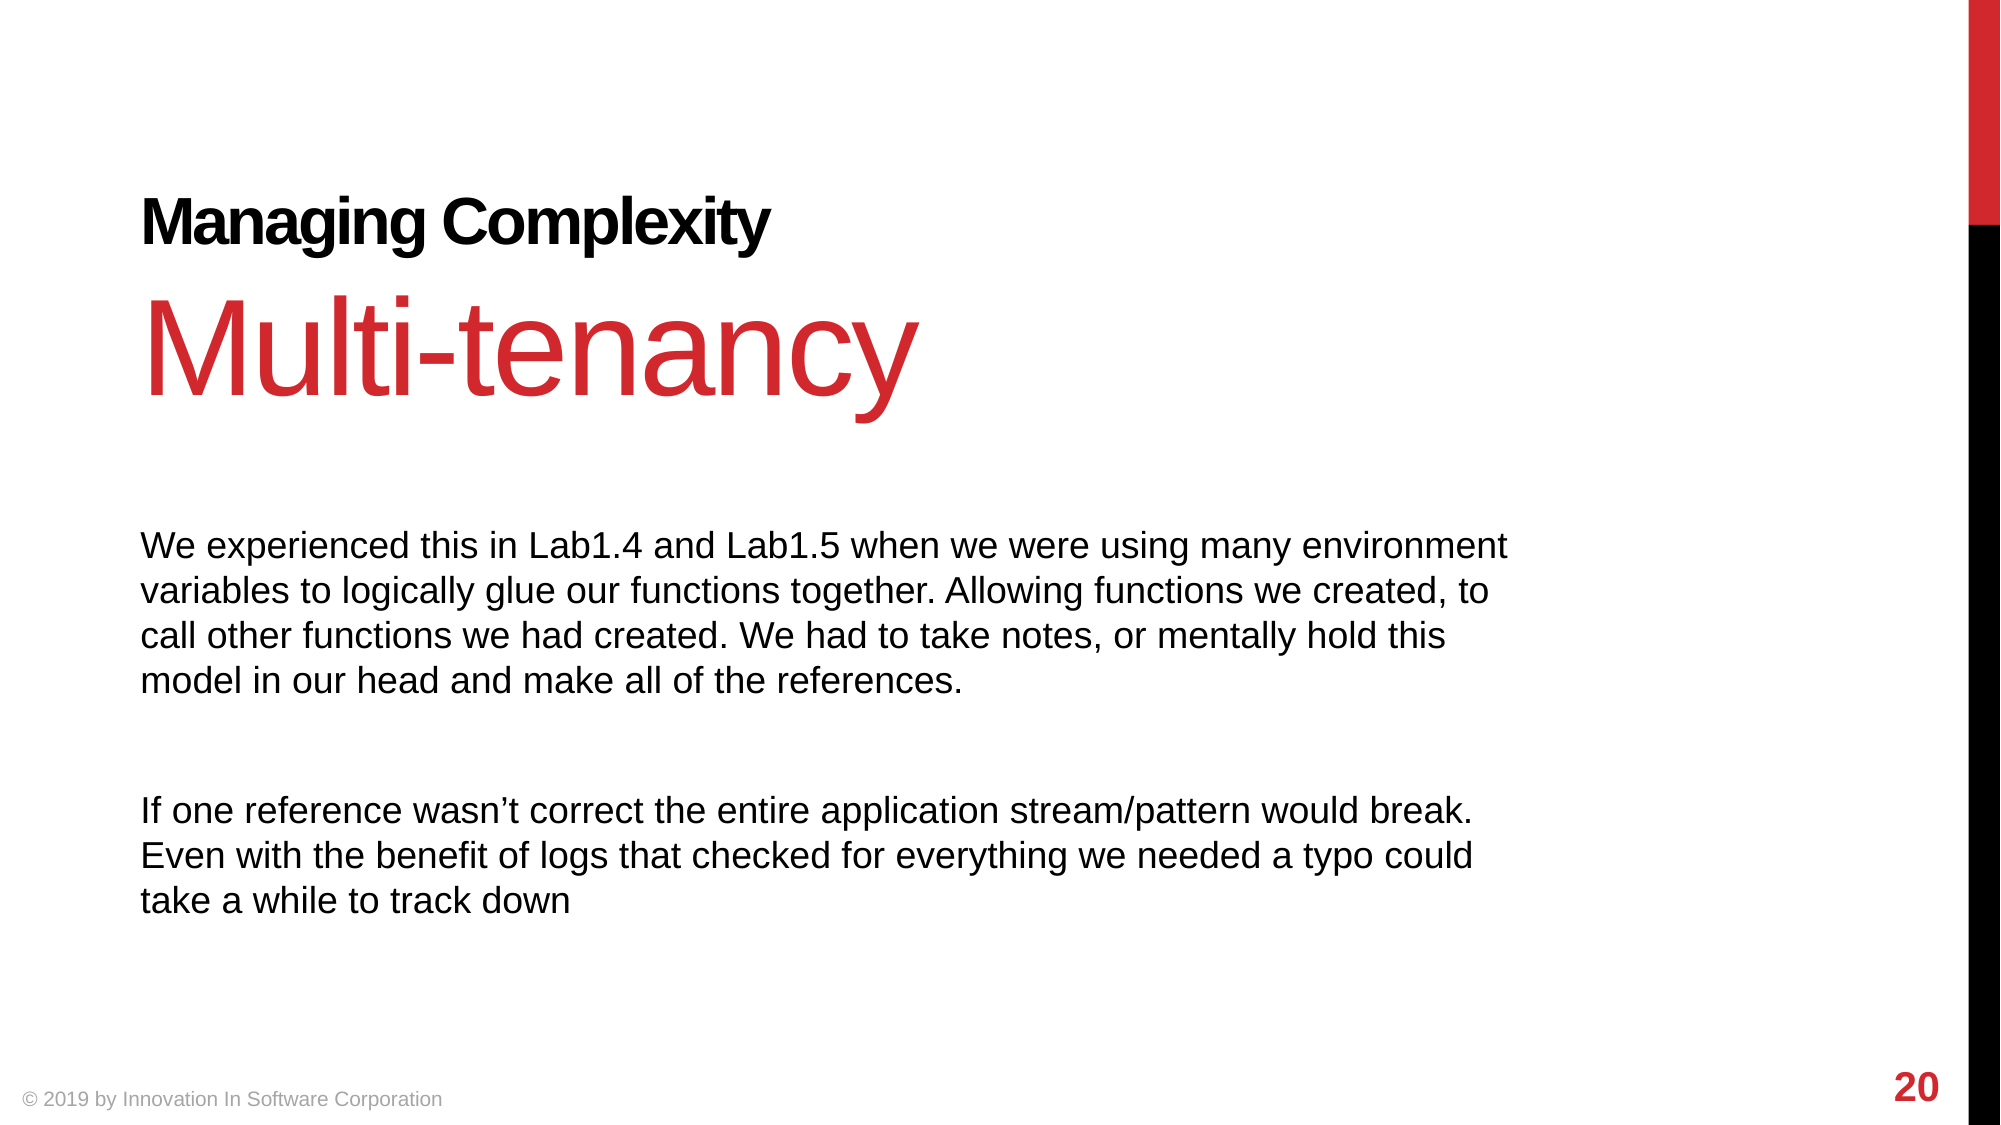

Managing Complexity
Multi-tenancy
We experienced this in Lab1.4 and Lab1.5 when we were using many environment variables to logically glue our functions together. Allowing functions we created, to call other functions we had created. We had to take notes, or mentally hold this model in our head and make all of the references.

If one reference wasn’t correct the entire application stream/pattern would break. Even with the benefit of logs that checked for everything we needed a typo could take a while to track down

20
© 2019 by Innovation In Software Corporation